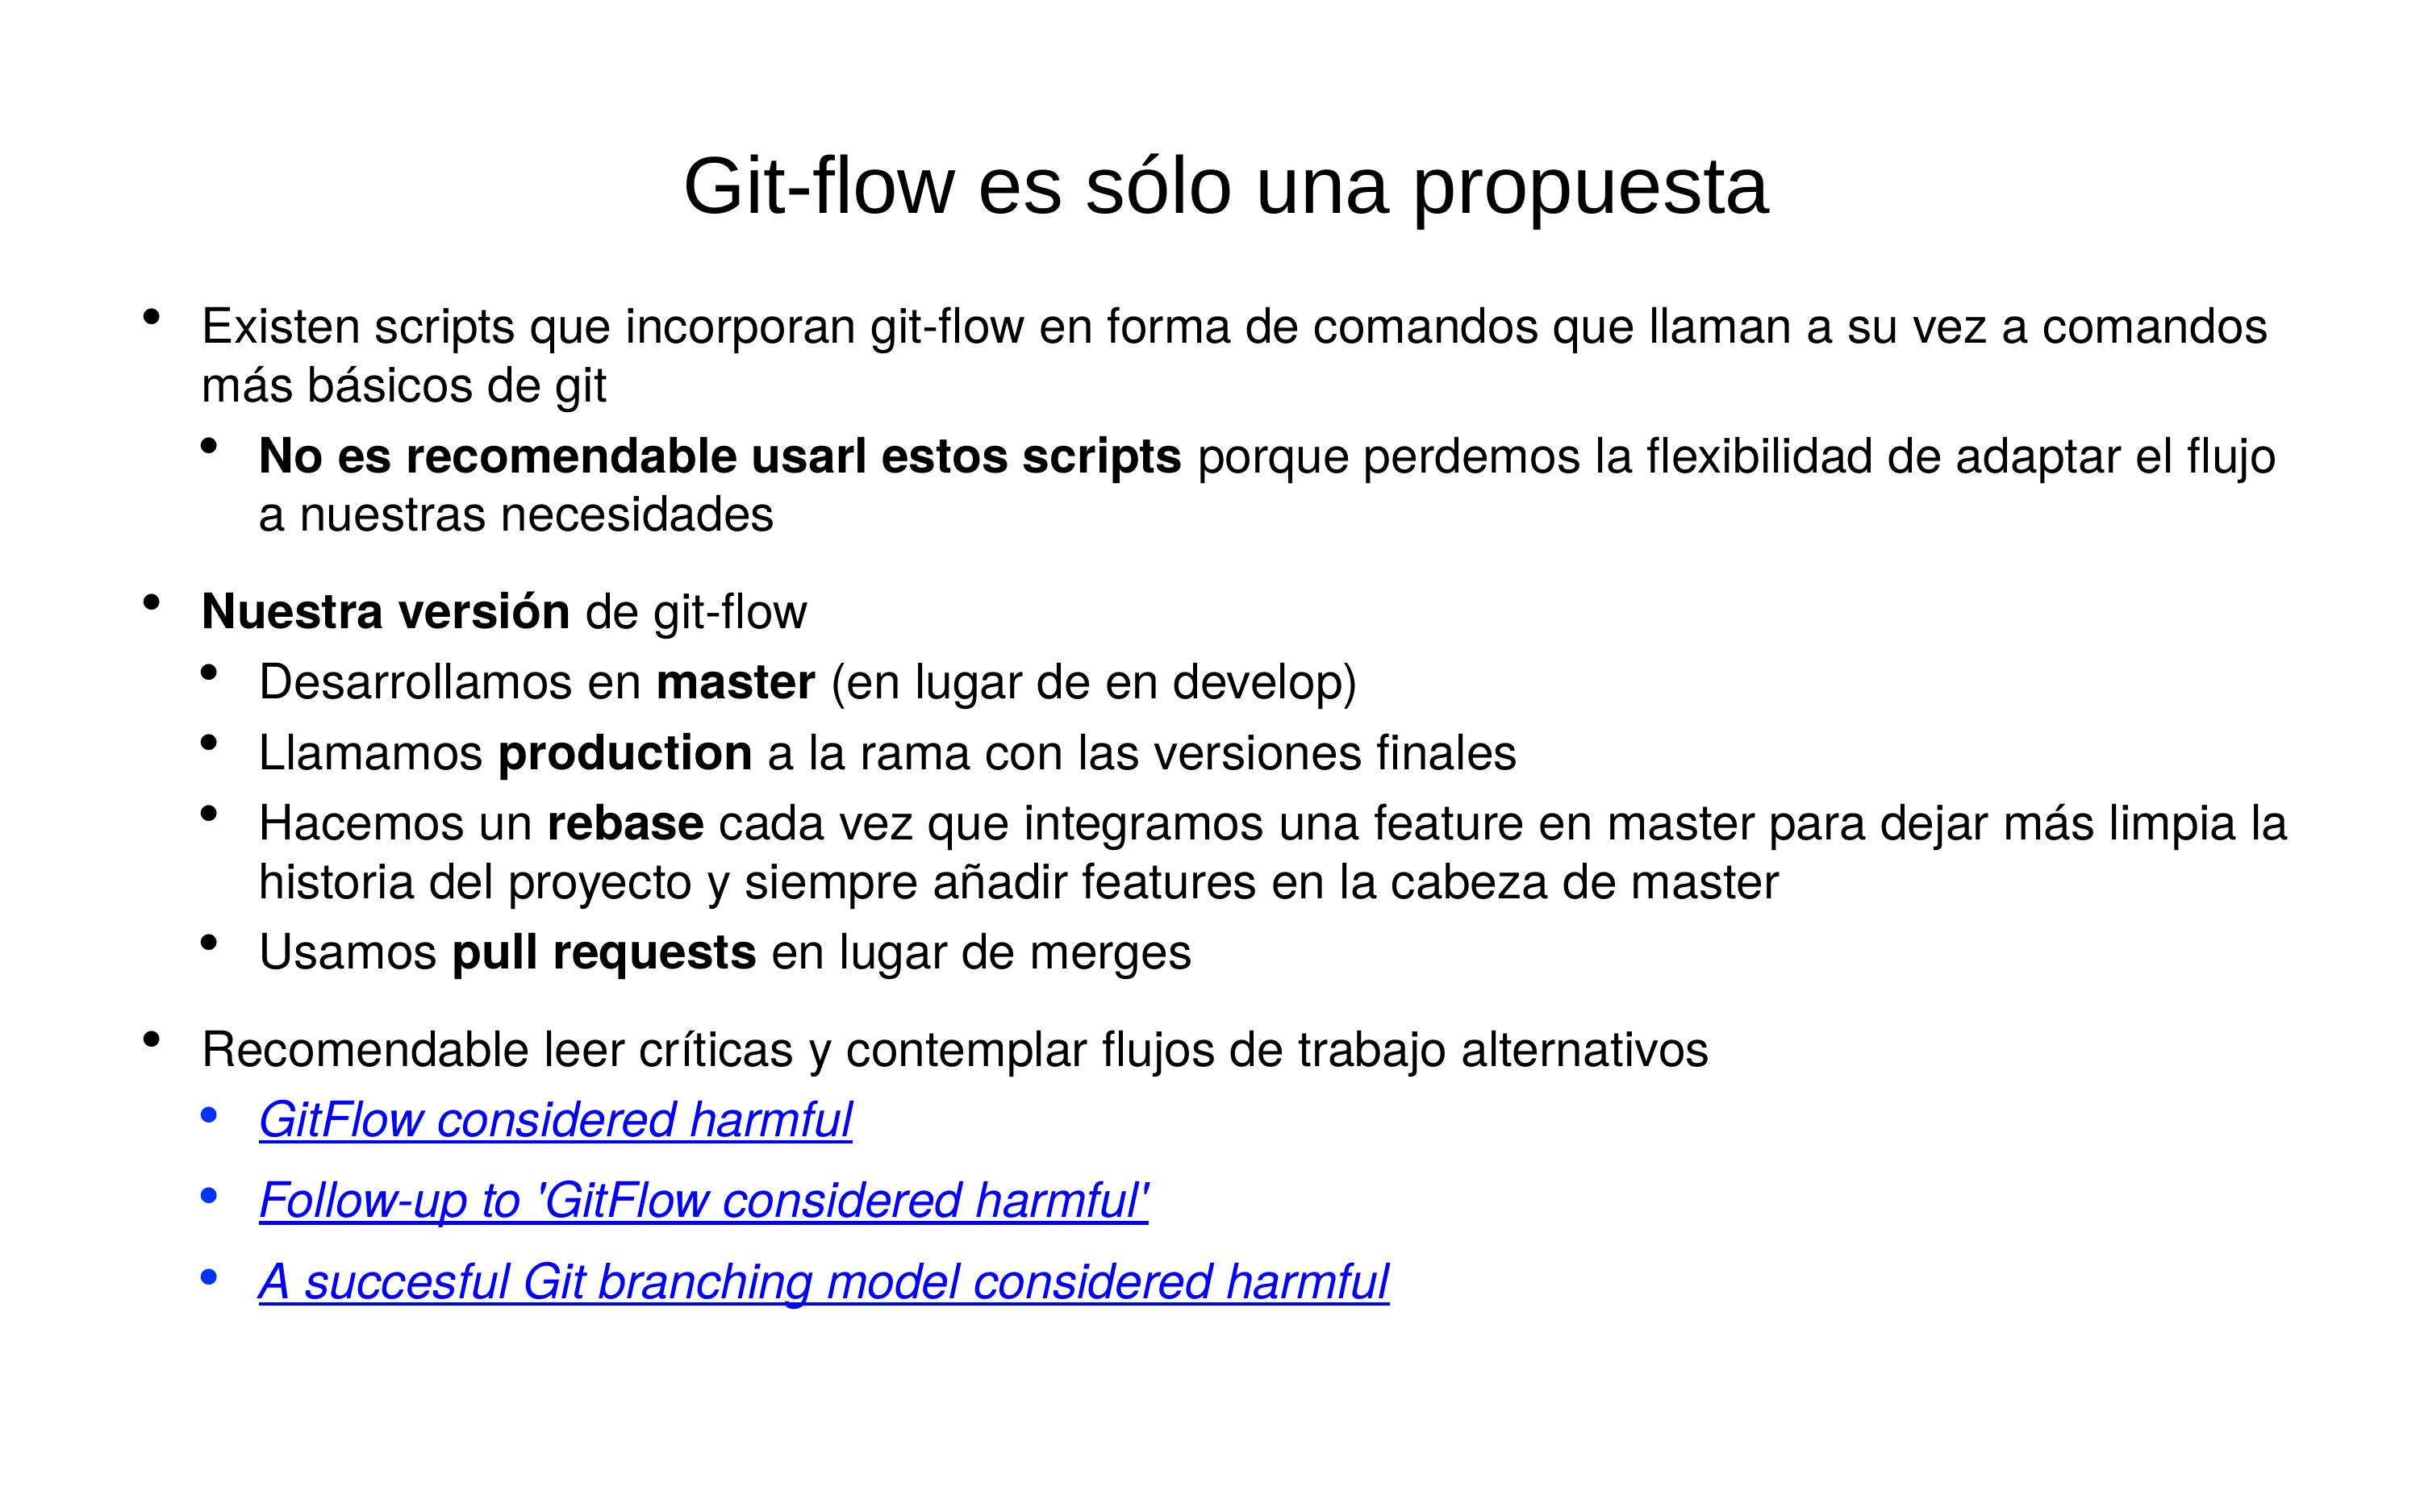

# Git-flow es sólo una propuesta
Existen scripts que incorporan git-flow en forma de comandos que llaman a su vez a comandos más básicos de git
No es recomendable usarl estos scripts porque perdemos la flexibilidad de adaptar el flujo a nuestras necesidades
Nuestra versión de git-flow
Desarrollamos en master (en lugar de en develop)
Llamamos production a la rama con las versiones finales
Hacemos un rebase cada vez que integramos una feature en master para dejar más limpia la historia del proyecto y siempre añadir features en la cabeza de master
Usamos pull requests en lugar de merges
Recomendable leer críticas y contemplar flujos de trabajo alternativos
GitFlow considered harmful
Follow-up to 'GitFlow considered harmful'
A succesful Git branching model considered harmful
33